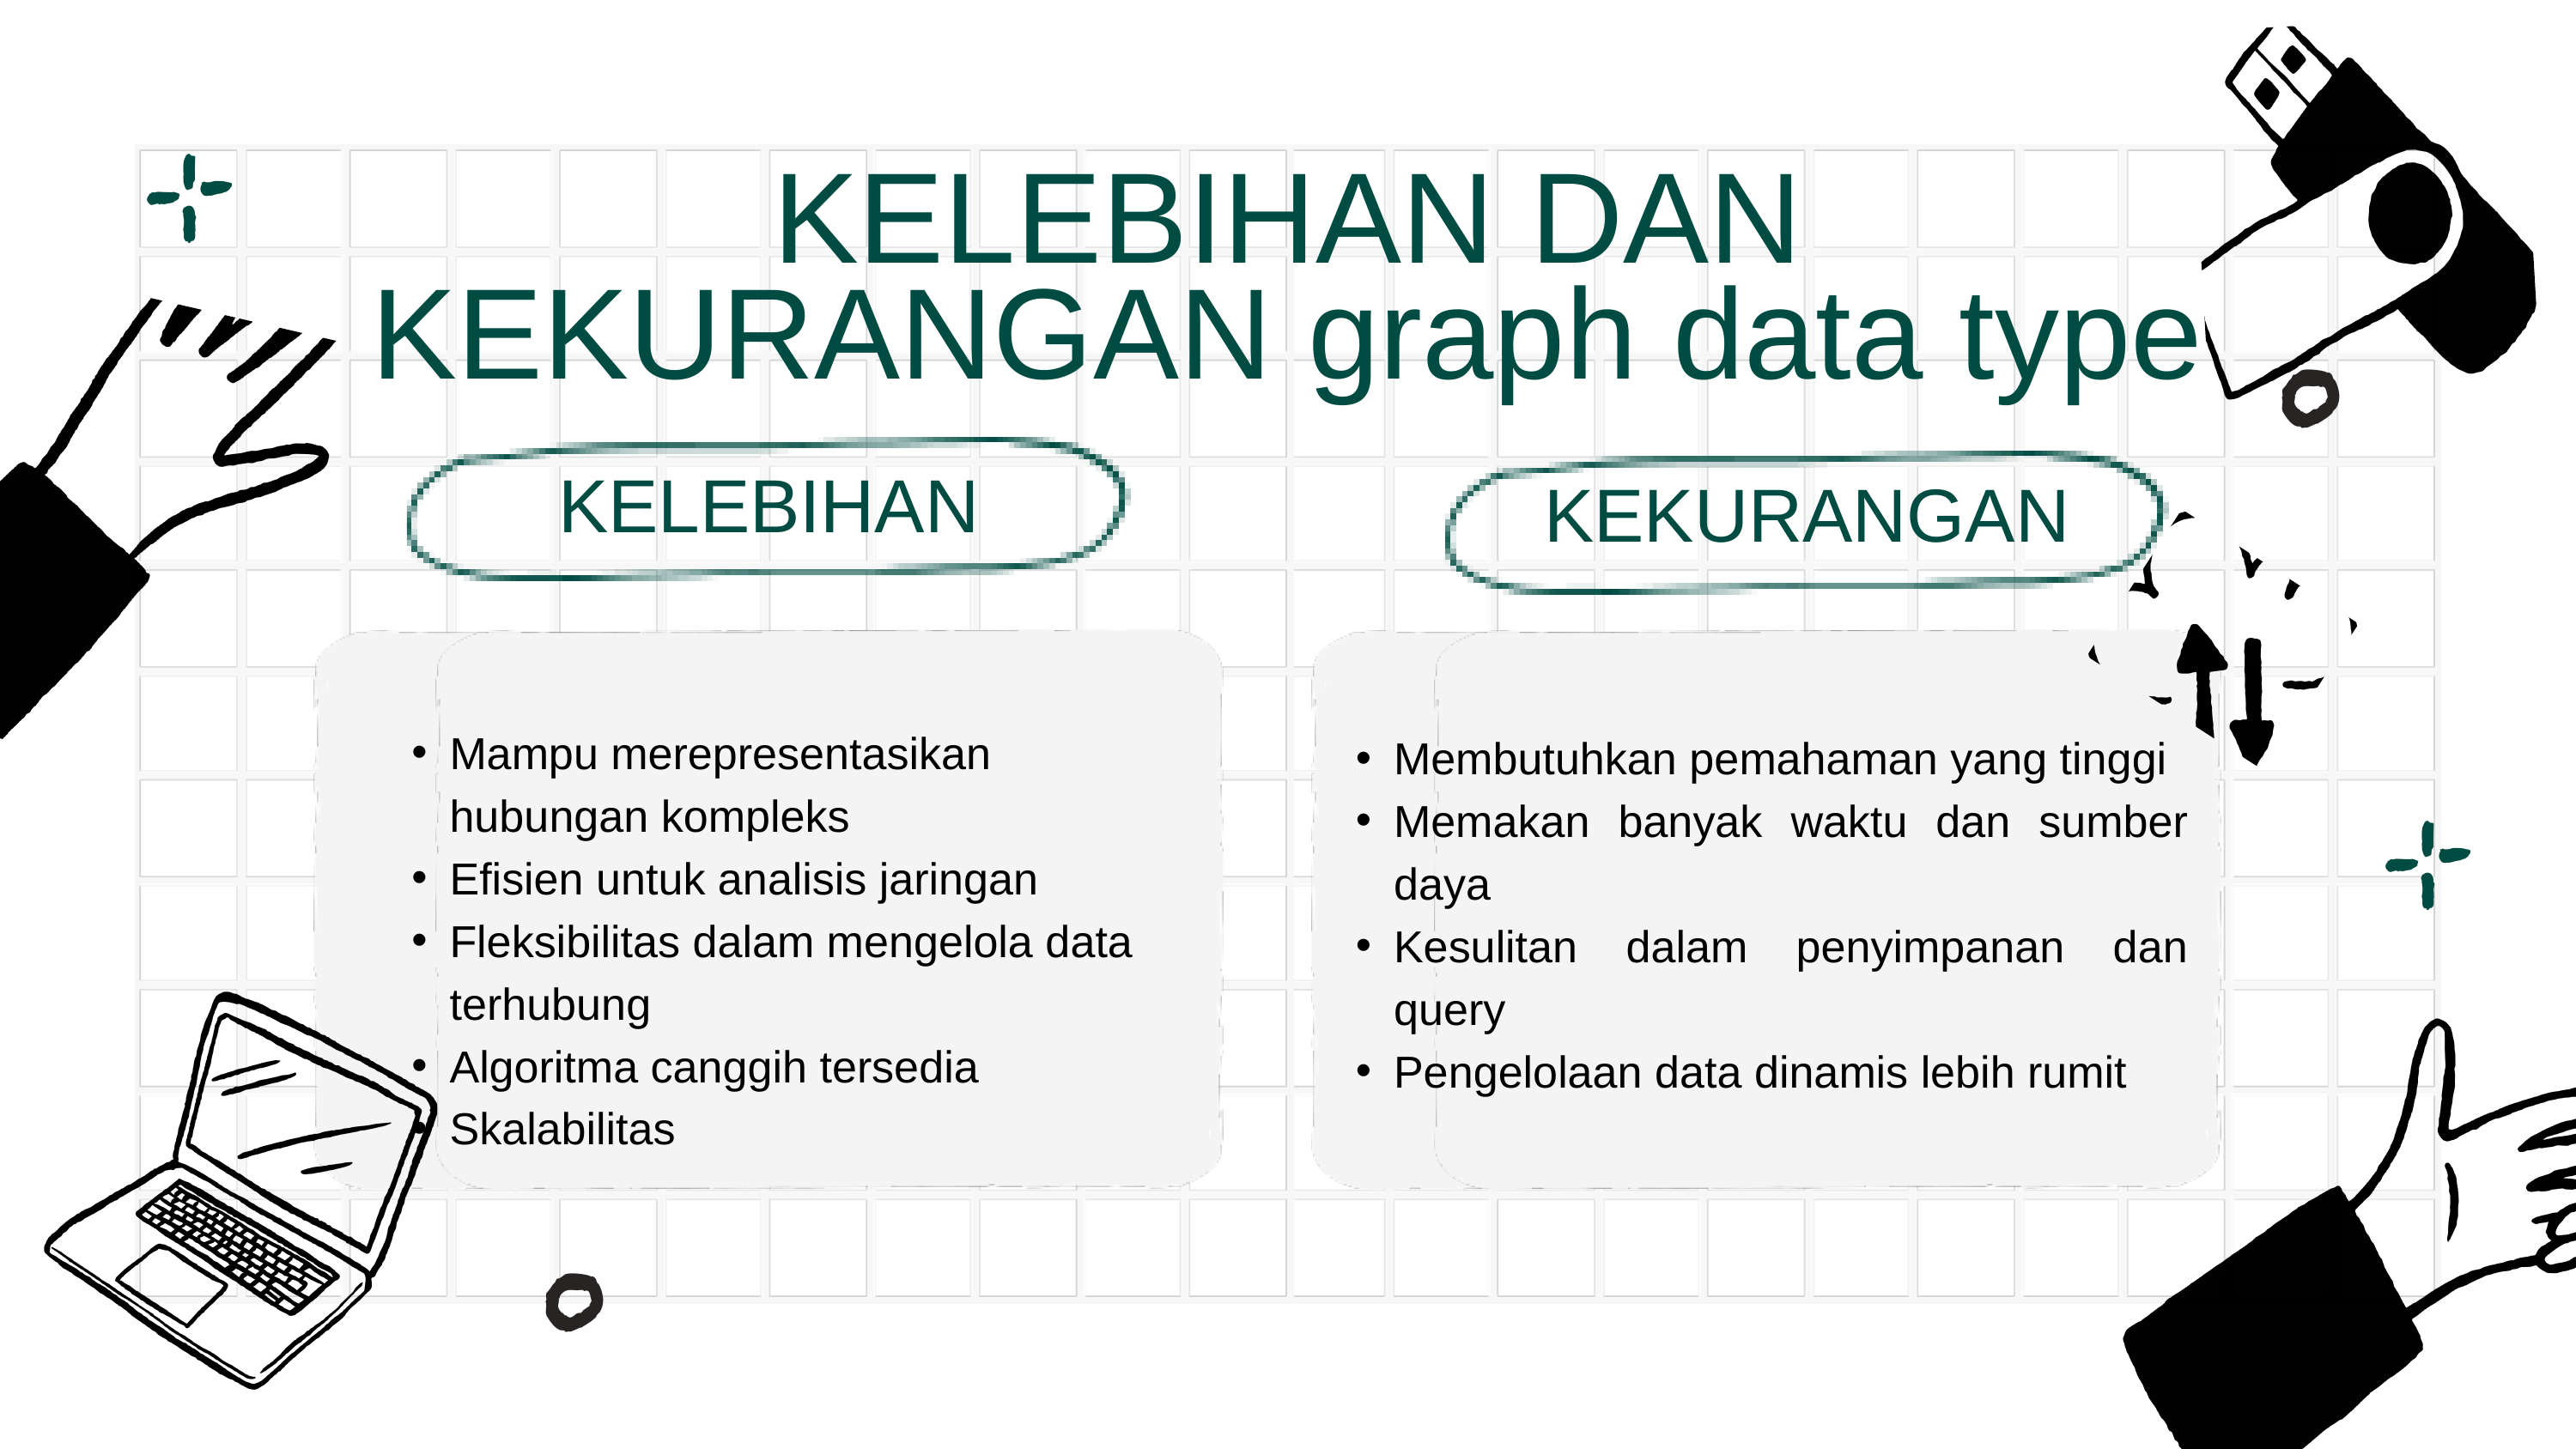

KELEBIHAN DAN KEKURANGAN graph data type

KELEBIHAN
KEKURANGAN

Mampu merepresentasikan hubungan kompleks
Efisien untuk analisis jaringan
Fleksibilitas dalam mengelola data terhubung
Algoritma canggih tersedia
Skalabilitas
Membutuhkan pemahaman yang tinggi
Memakan banyak waktu dan sumber daya
Kesulitan dalam penyimpanan dan query
Pengelolaan data dinamis lebih rumit